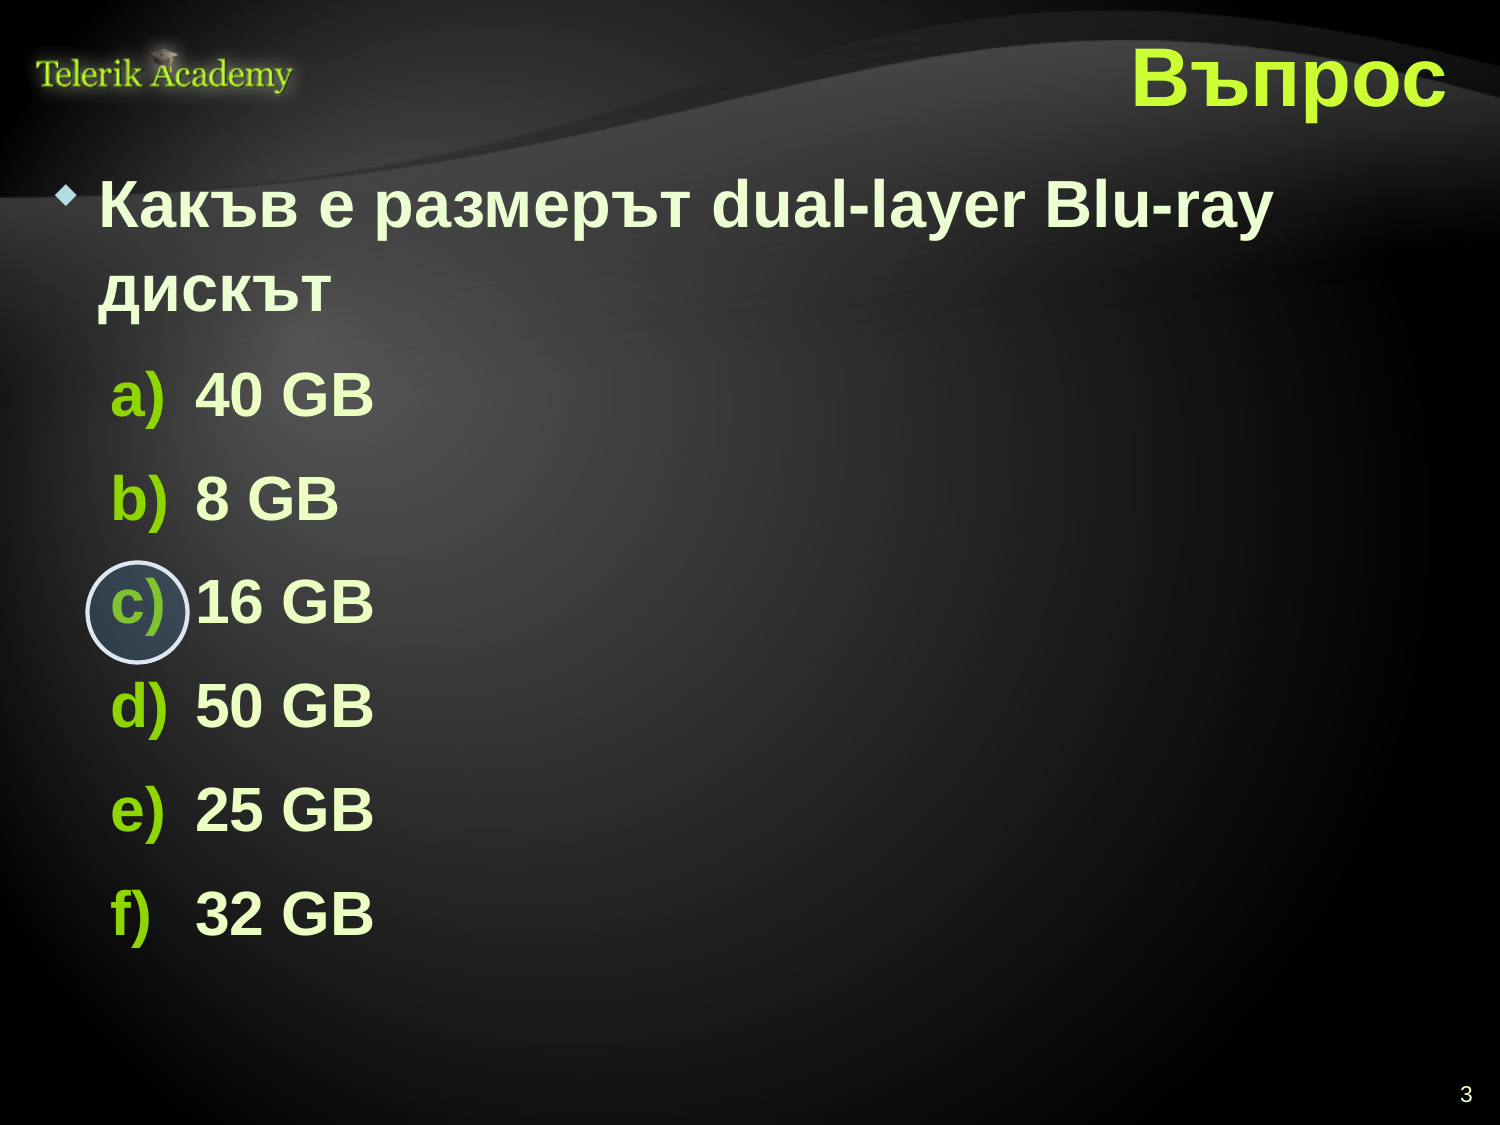

# Въпрос
Какъв е размерът dual-layer Blu-ray дискът
40 GB
8 GB
16 GB
50 GB
25 GB
32 GB

3